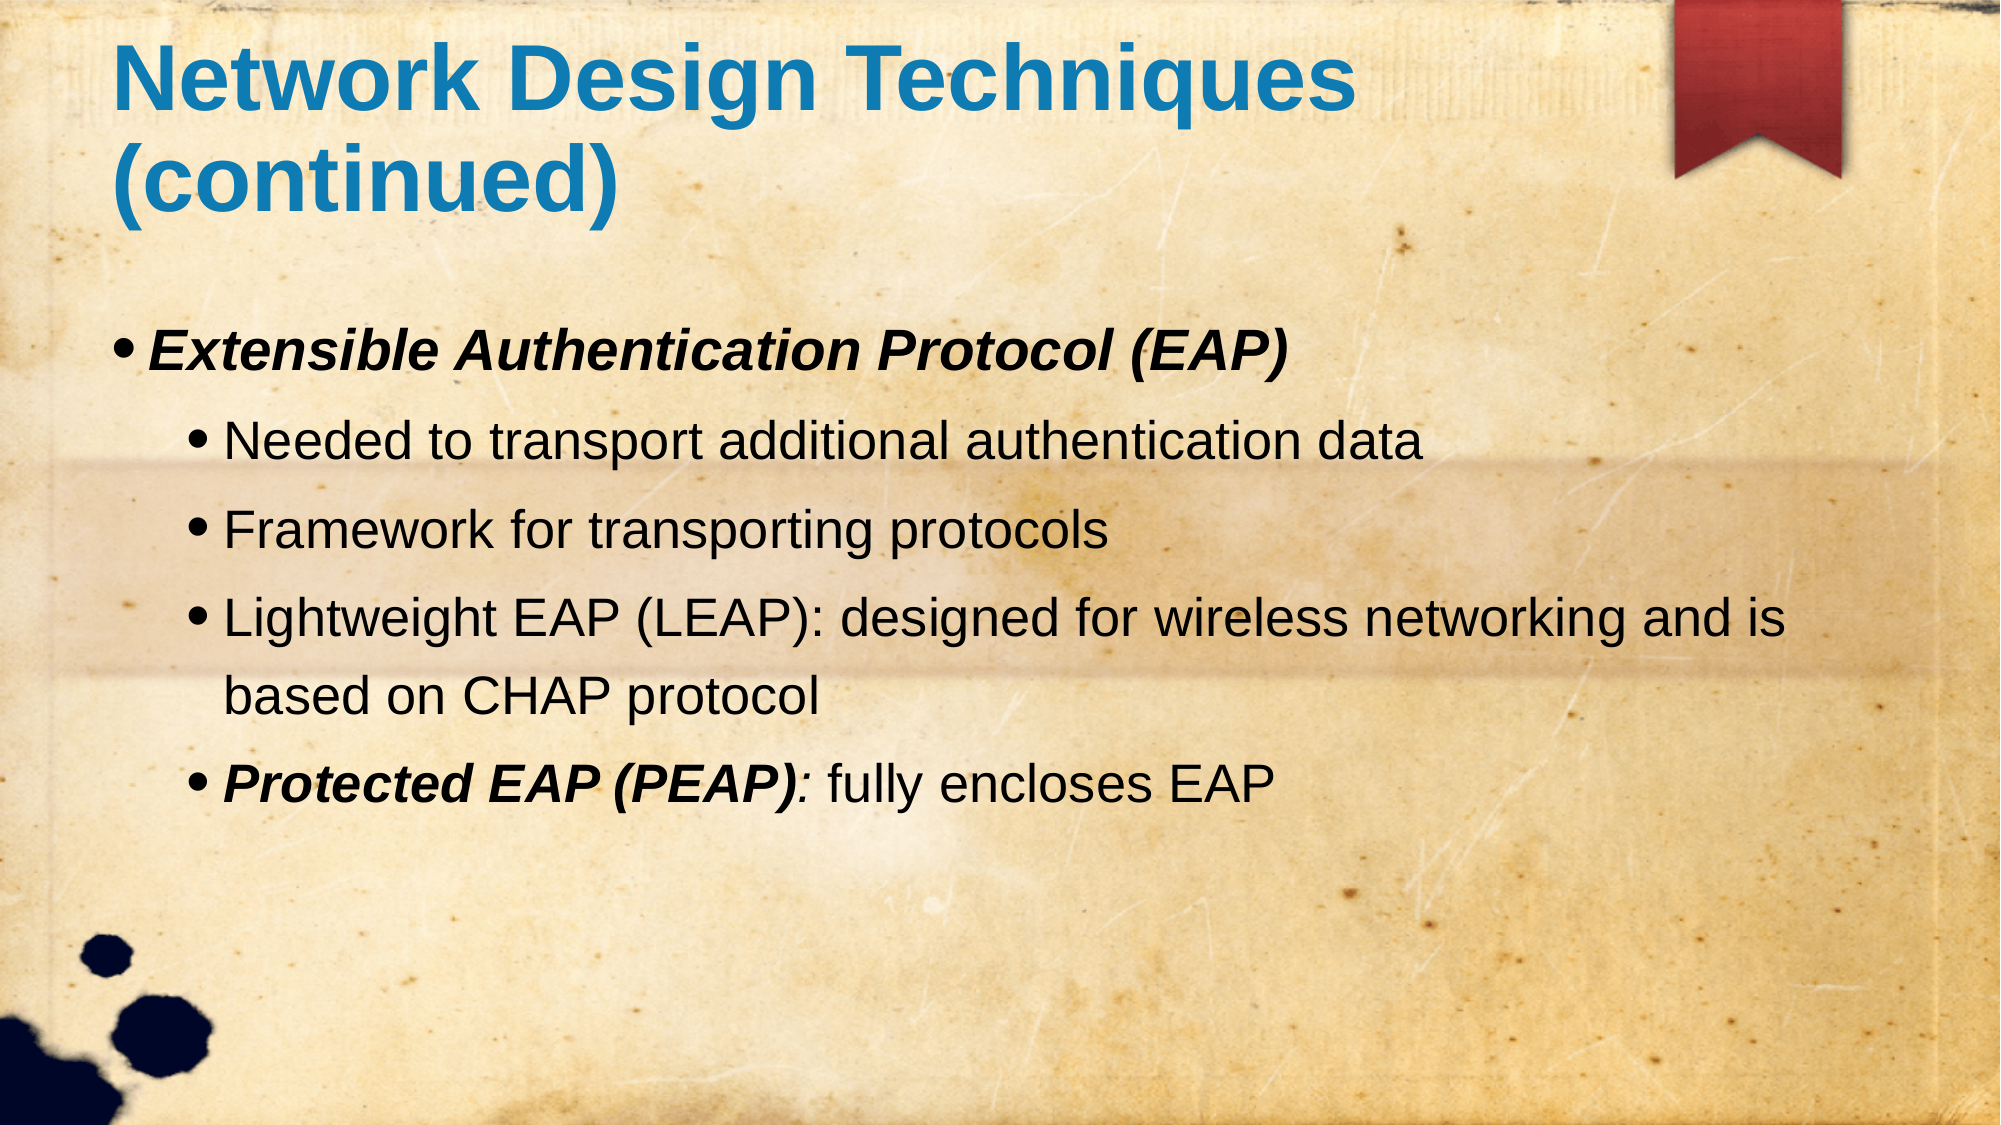

Network Design Techniques (continued)
Extensible Authentication Protocol (EAP)
Needed to transport additional authentication data
Framework for transporting protocols
Lightweight EAP (LEAP): designed for wireless networking and is based on CHAP protocol
Protected EAP (PEAP): fully encloses EAP